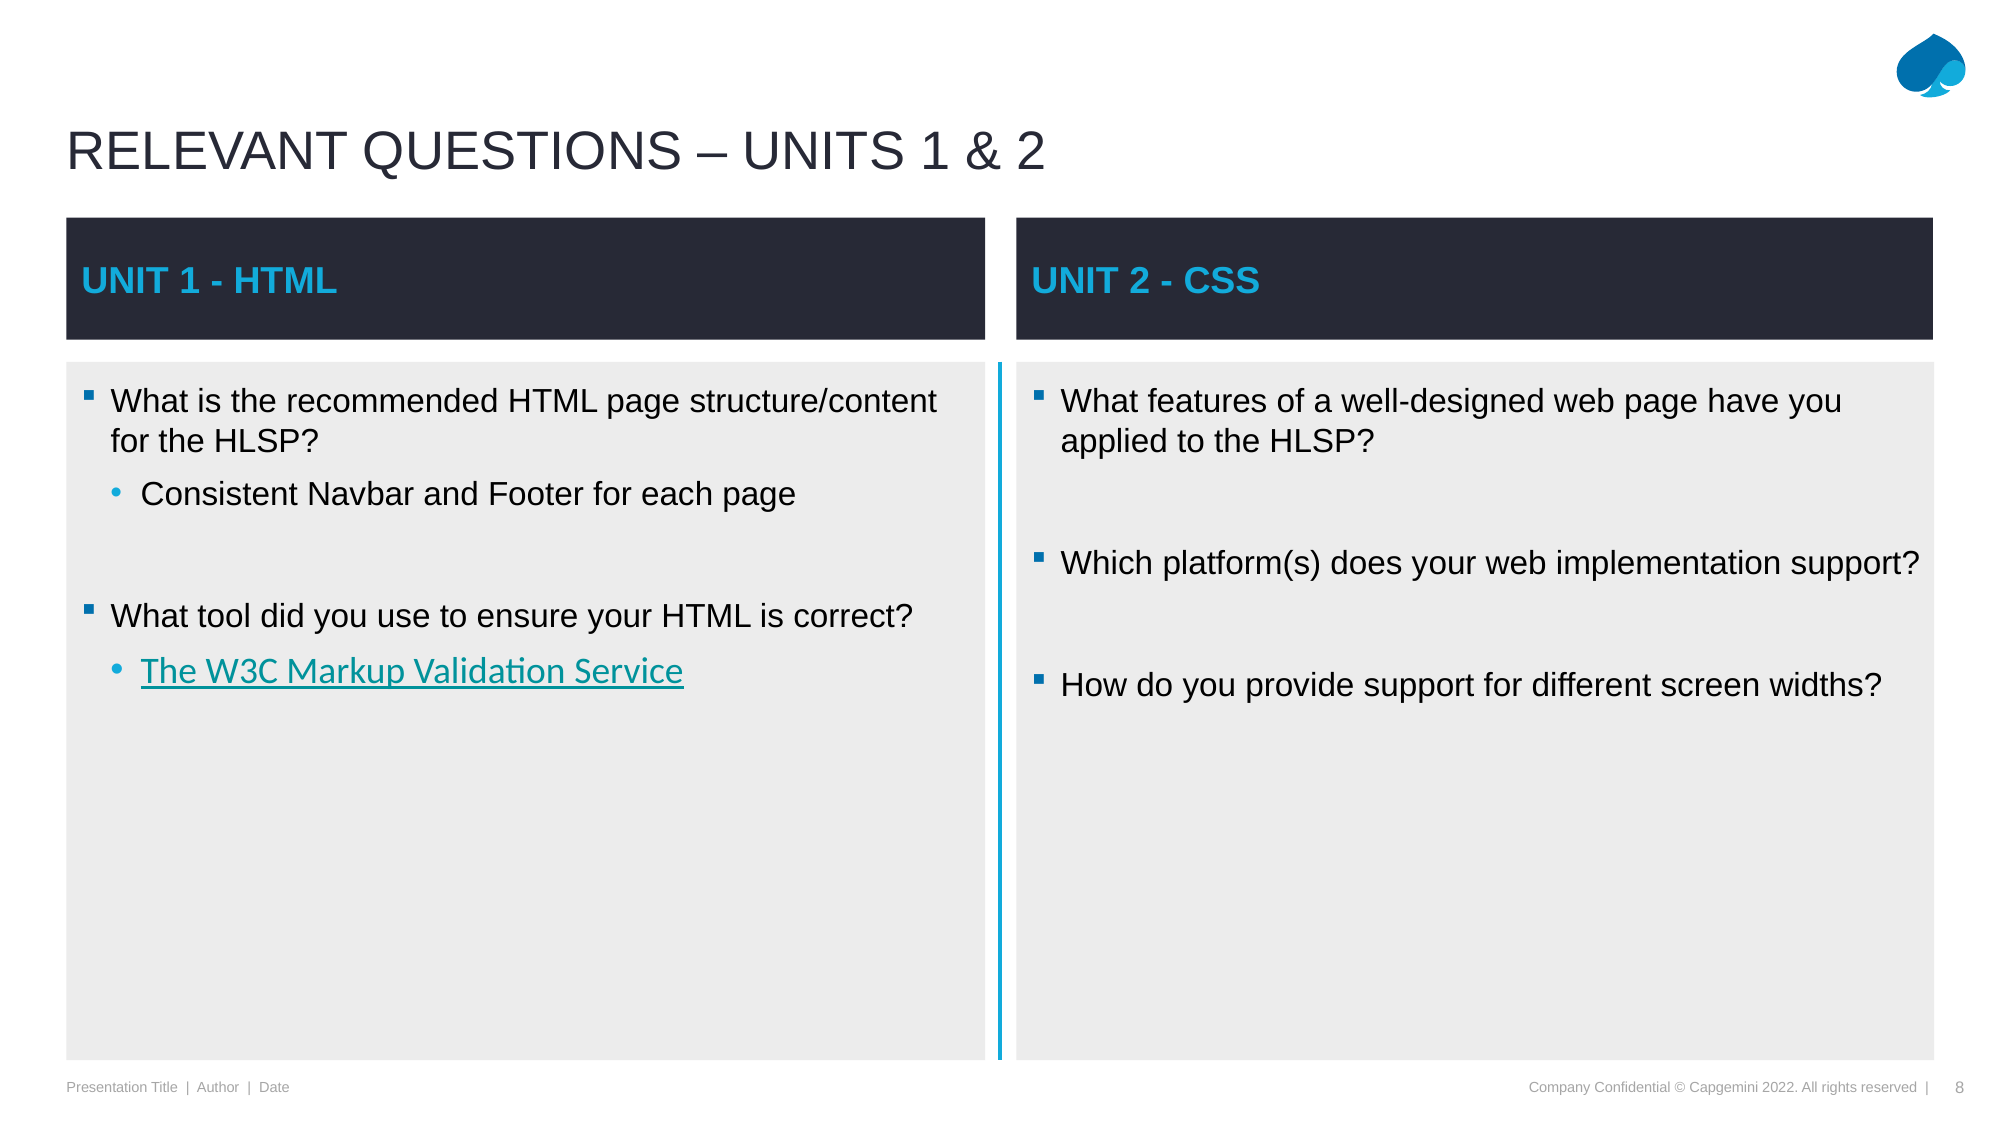

# relevant questions – Units 1 & 2
UNIT 1 - HTML
UNIT 2 - CSS
What is the recommended HTML page structure/content for the HLSP?
Consistent Navbar and Footer for each page

What tool did you use to ensure your HTML is correct?
The W3C Markup Validation Service

What features of a well-designed web page have you applied to the HLSP?

Which platform(s) does your web implementation support?

How do you provide support for different screen widths?